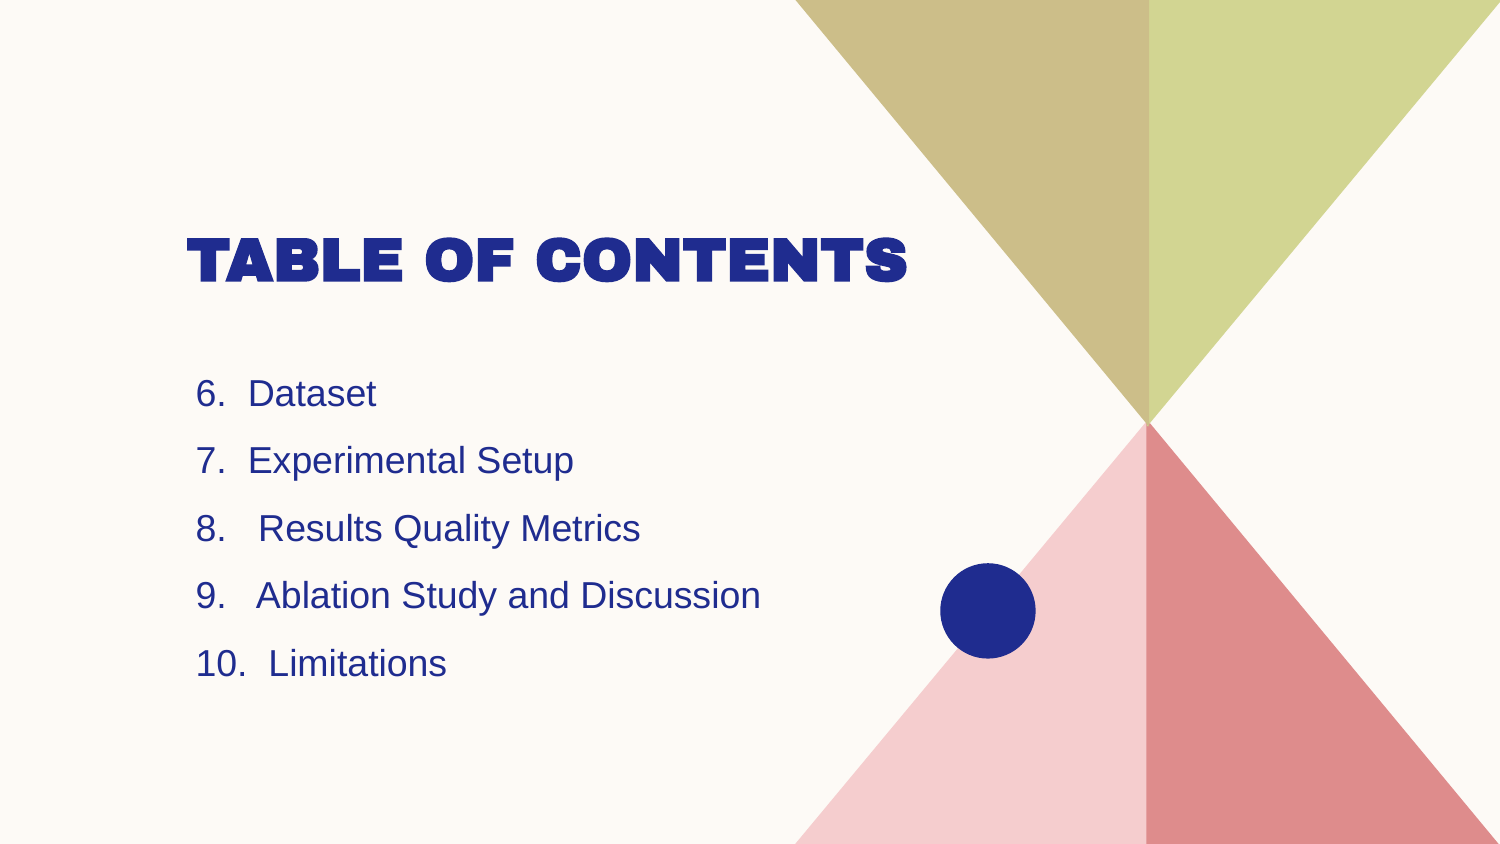

# TABLE OF CONTENTS
6.  Dataset
7.  Experimental Setup
8.   Results Quality Metrics
9.   Ablation Study and Discussion
10.  Limitations